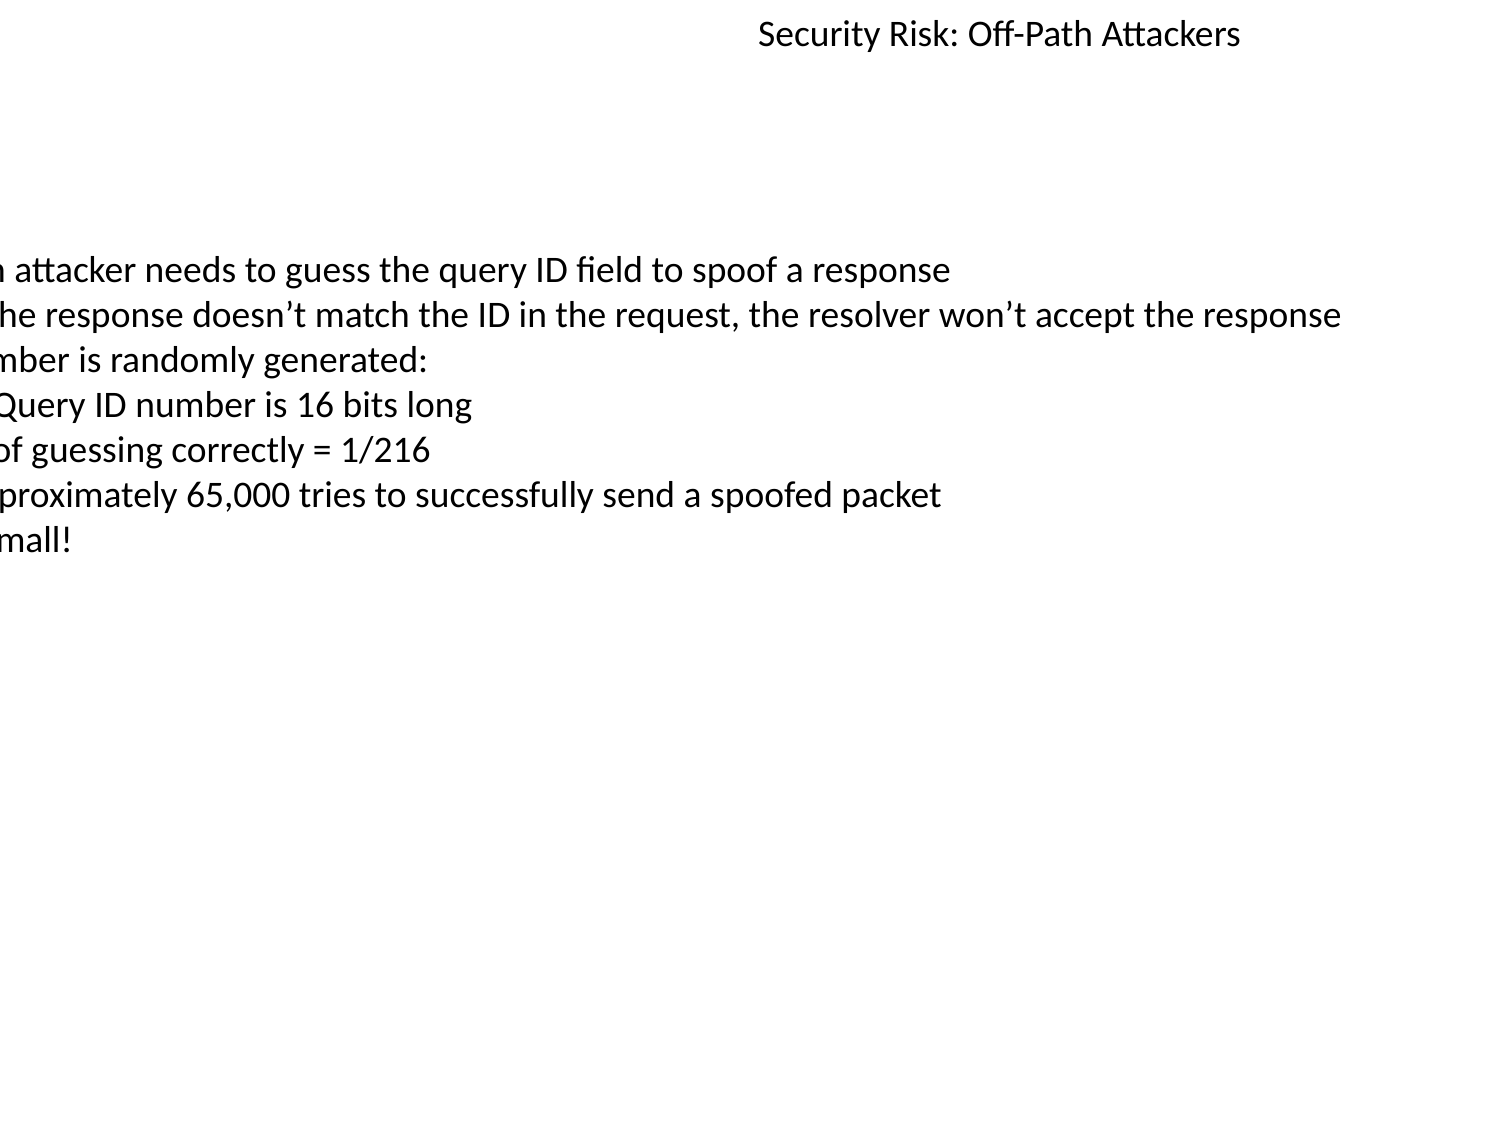

Security Risk: Off-Path Attackers
The off-path attacker needs to guess the query ID field to spoof a response
If the ID in the response doesn’t match the ID in the request, the resolver won’t accept the response
If the ID number is randomly generated:
Recall: The Query ID number is 16 bits long
Probability of guessing correctly = 1/216
Requires approximately 65,000 tries to successfully send a spoofed packet
This is too small!